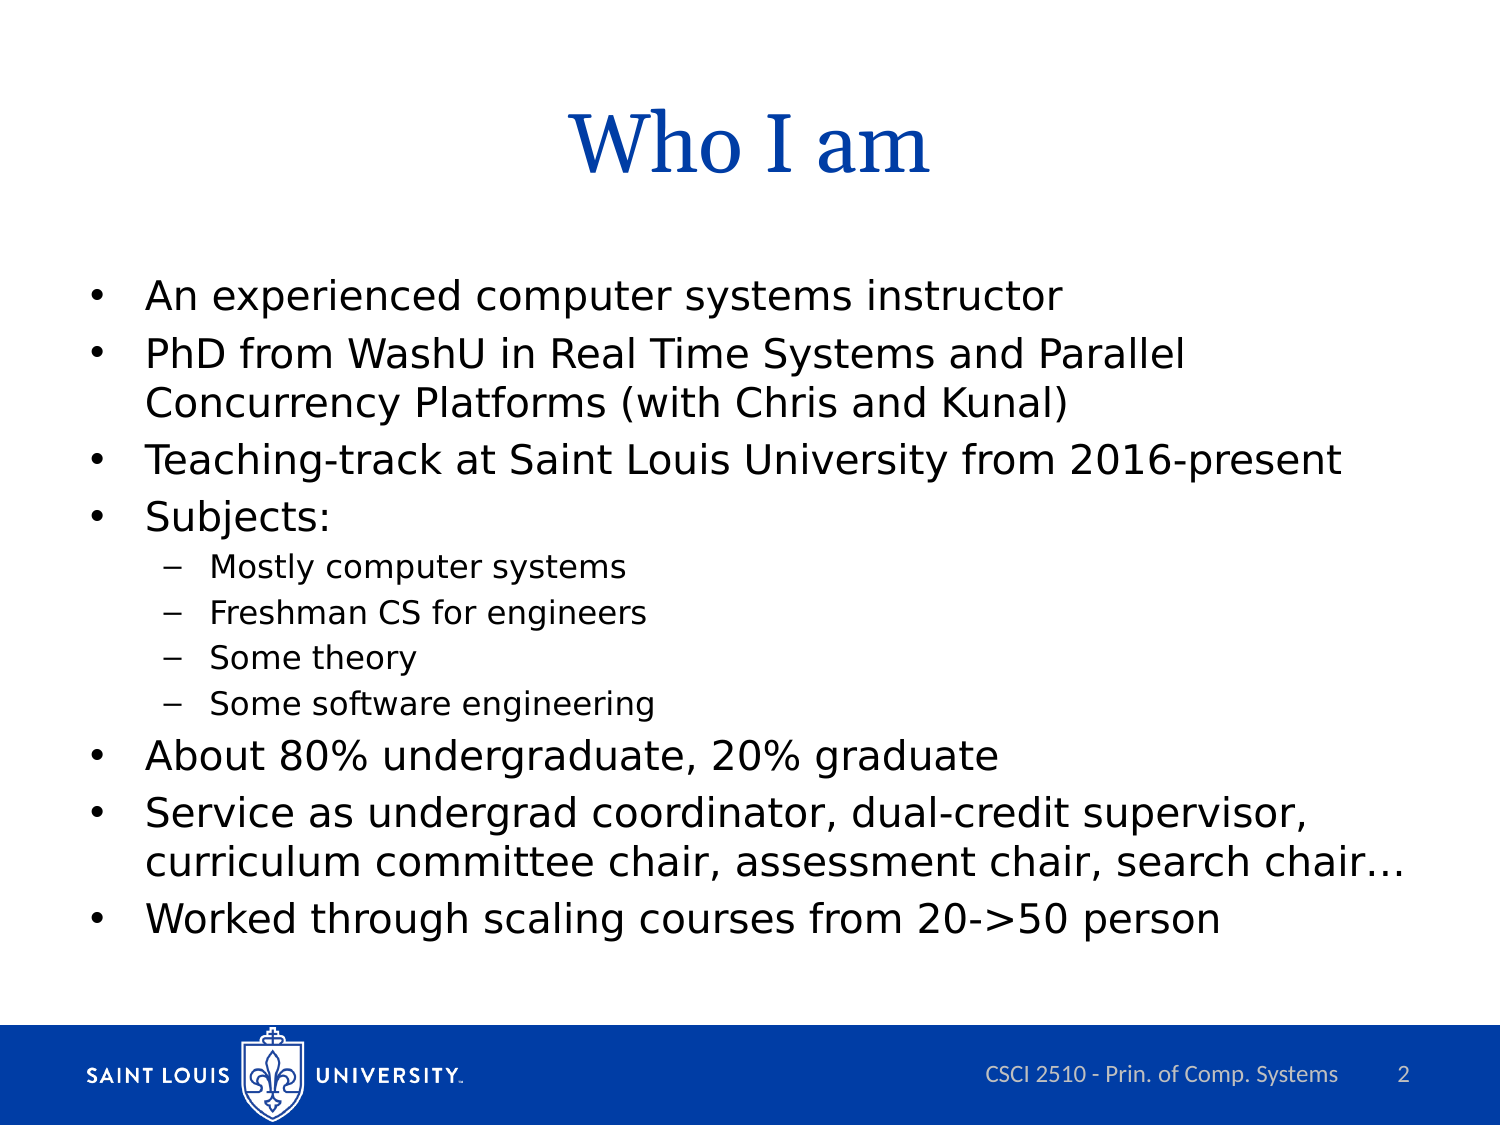

# Who I am
An experienced computer systems instructor
PhD from WashU in Real Time Systems and Parallel Concurrency Platforms (with Chris and Kunal)
Teaching-track at Saint Louis University from 2016-present
Subjects:
Mostly computer systems
Freshman CS for engineers
Some theory
Some software engineering
About 80% undergraduate, 20% graduate
Service as undergrad coordinator, dual-credit supervisor, curriculum committee chair, assessment chair, search chair…
Worked through scaling courses from 20->50 person
CSCI 2510 - Prin. of Comp. Systems
2